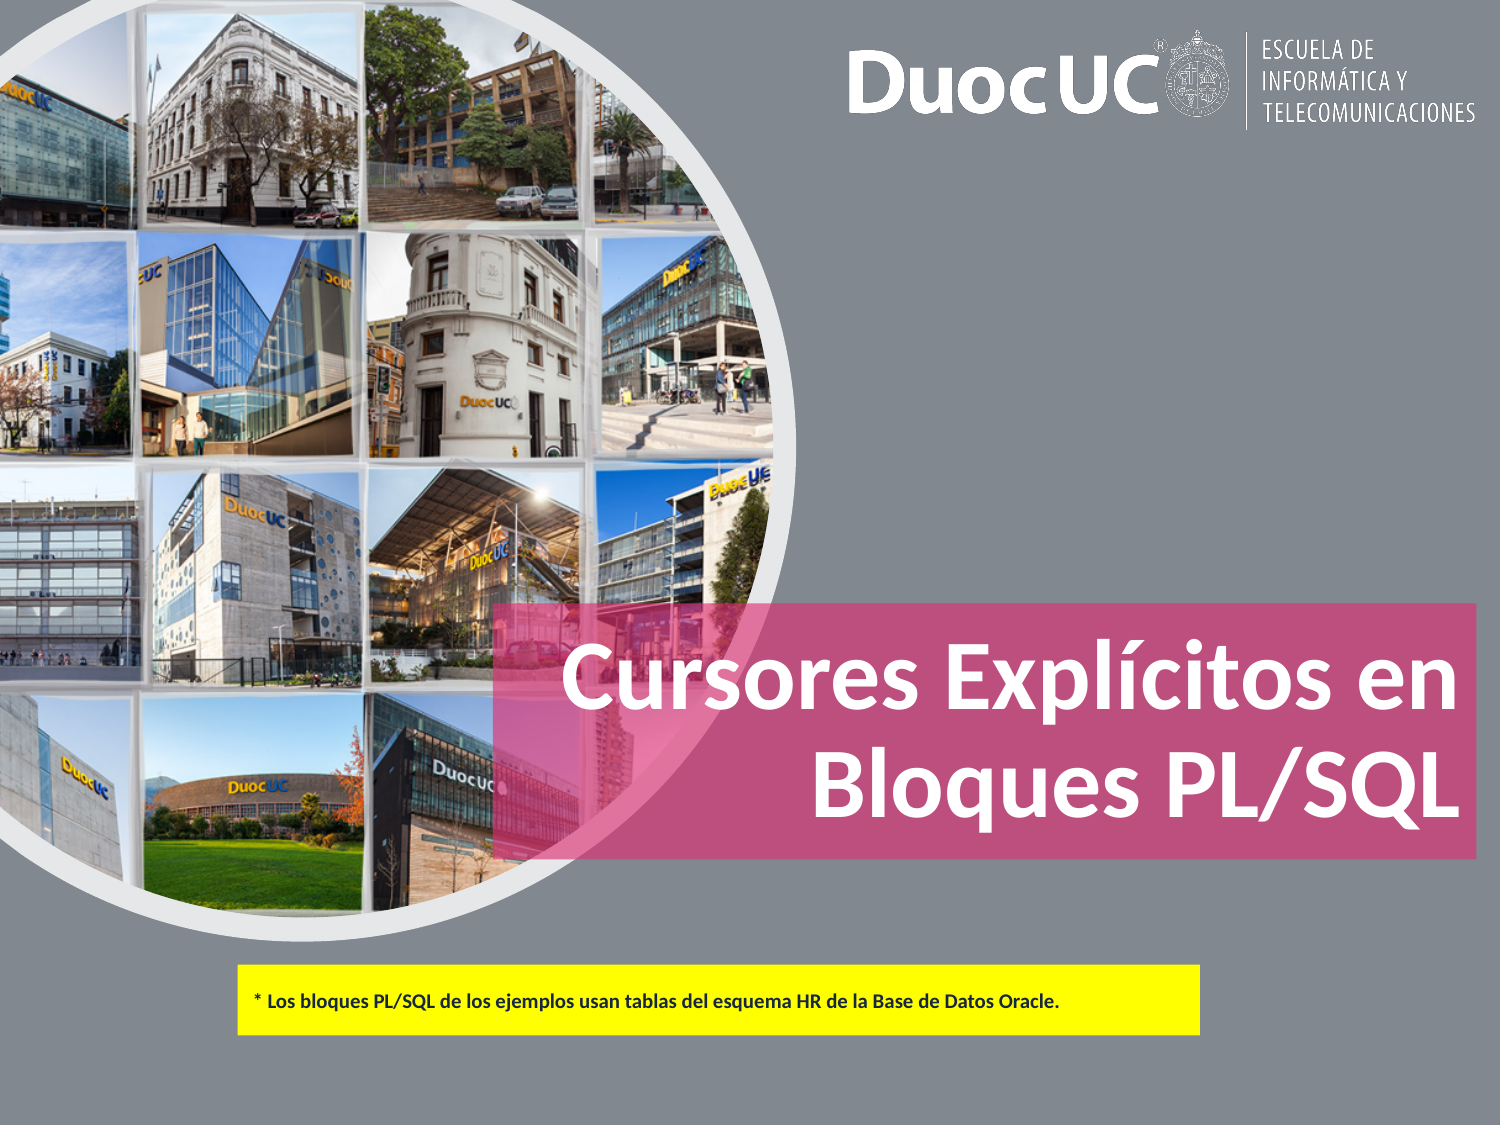

# Cursores Explícitos en Bloques PL/SQL
* Los bloques PL/SQL de los ejemplos usan tablas del esquema HR de la Base de Datos Oracle.